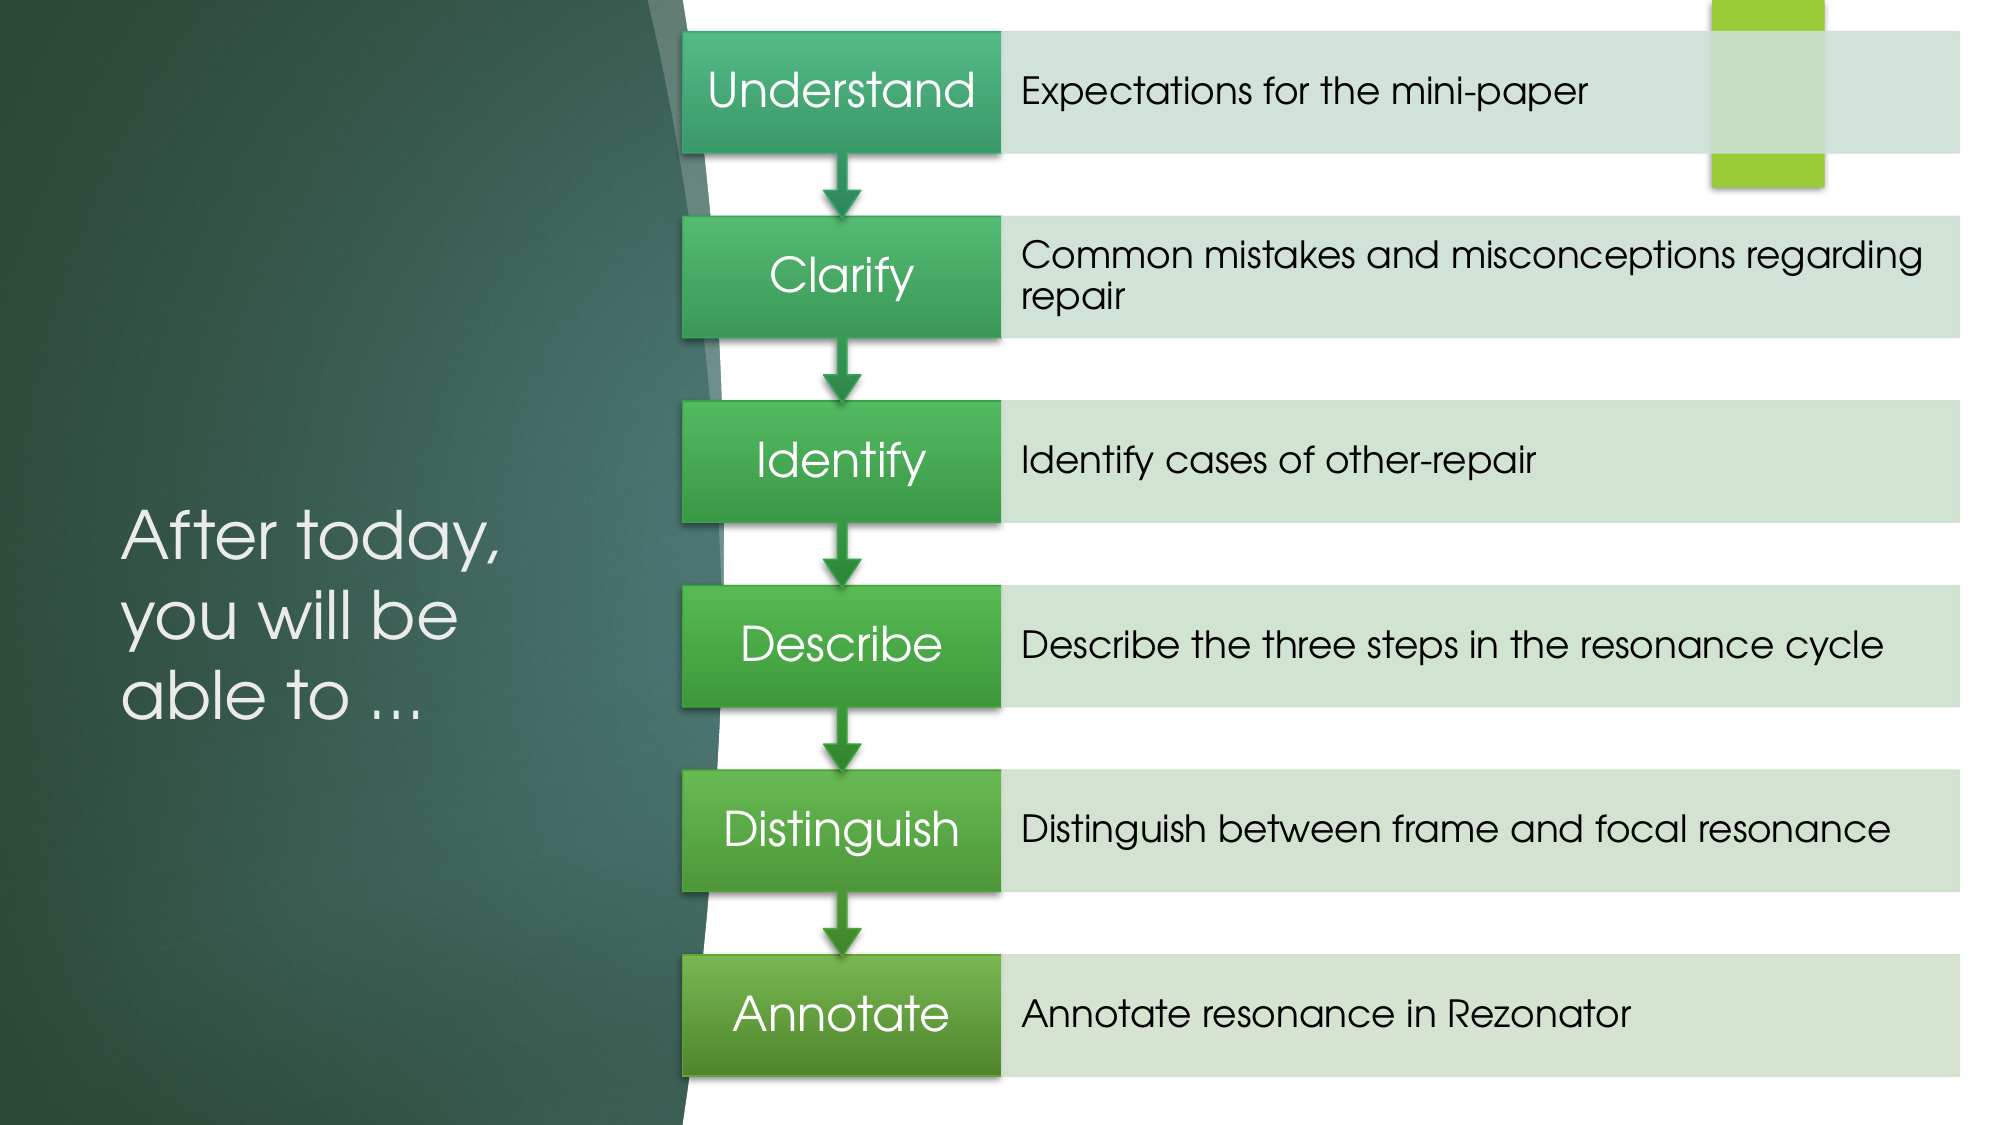

Annotate
Annotate resonance in Rezonator
Distinguish
Distinguish between frame and focal resonance
Describe
Describe the three steps in the resonance cycle
Identify
Identify cases of other-repair
Clarify
Common mistakes and misconceptions regarding repair
Understand
Expectations for the mini-paper
# After today, you will be able to …